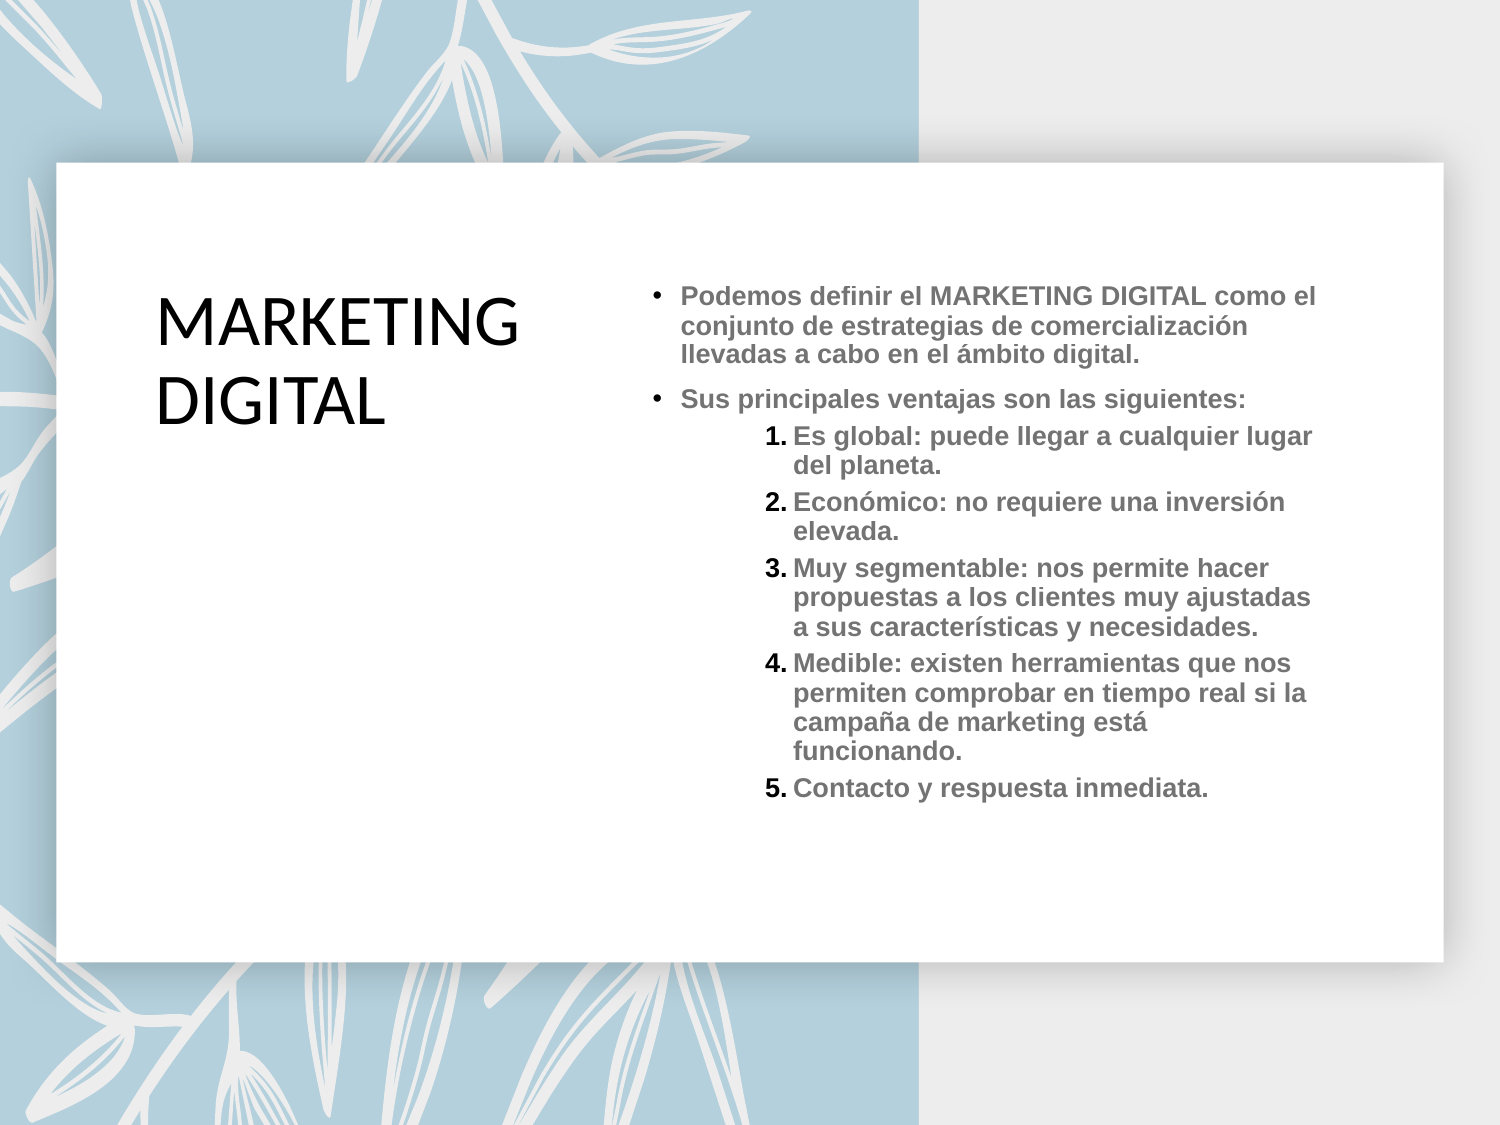

# MARKETING DIGITAL
Podemos definir el MARKETING DIGITAL como el conjunto de estrategias de comercialización llevadas a cabo en el ámbito digital.
Sus principales ventajas son las siguientes:
Es global: puede llegar a cualquier lugar del planeta.
Económico: no requiere una inversión elevada.
Muy segmentable: nos permite hacer propuestas a los clientes muy ajustadas a sus características y necesidades.
Medible: existen herramientas que nos permiten comprobar en tiempo real si la campaña de marketing está funcionando.
Contacto y respuesta inmediata.